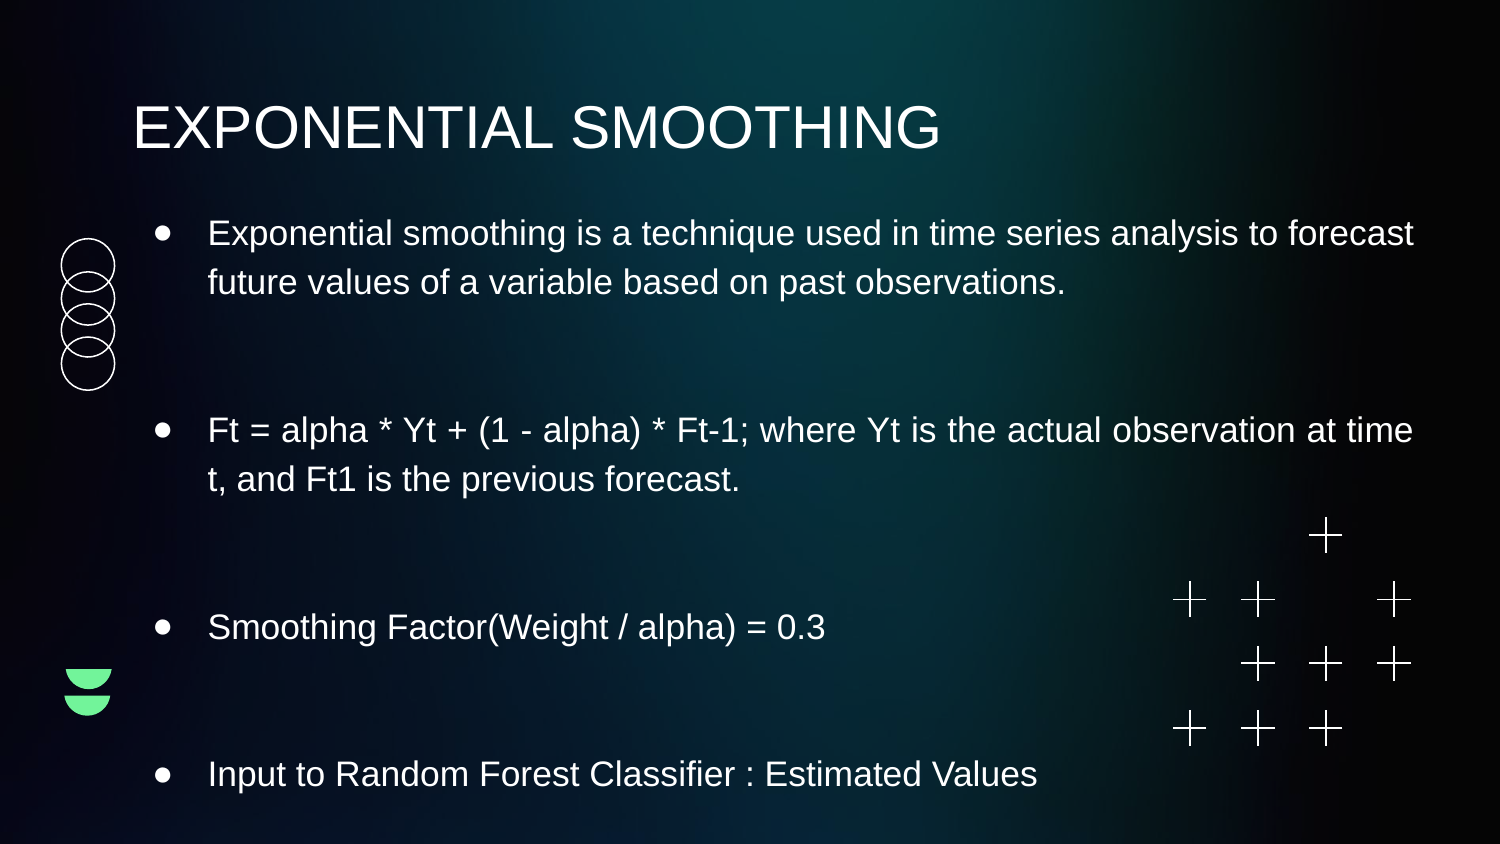

# EXPONENTIAL SMOOTHING
Exponential smoothing is a technique used in time series analysis to forecast future values of a variable based on past observations.

Ft = alpha * Yt + (1 - alpha) * Ft-1; where Yt is the actual observation at time t, and Ft1 is the previous forecast.

Smoothing Factor(Weight / alpha) = 0.3

Input to Random Forest Classifier : Estimated Values